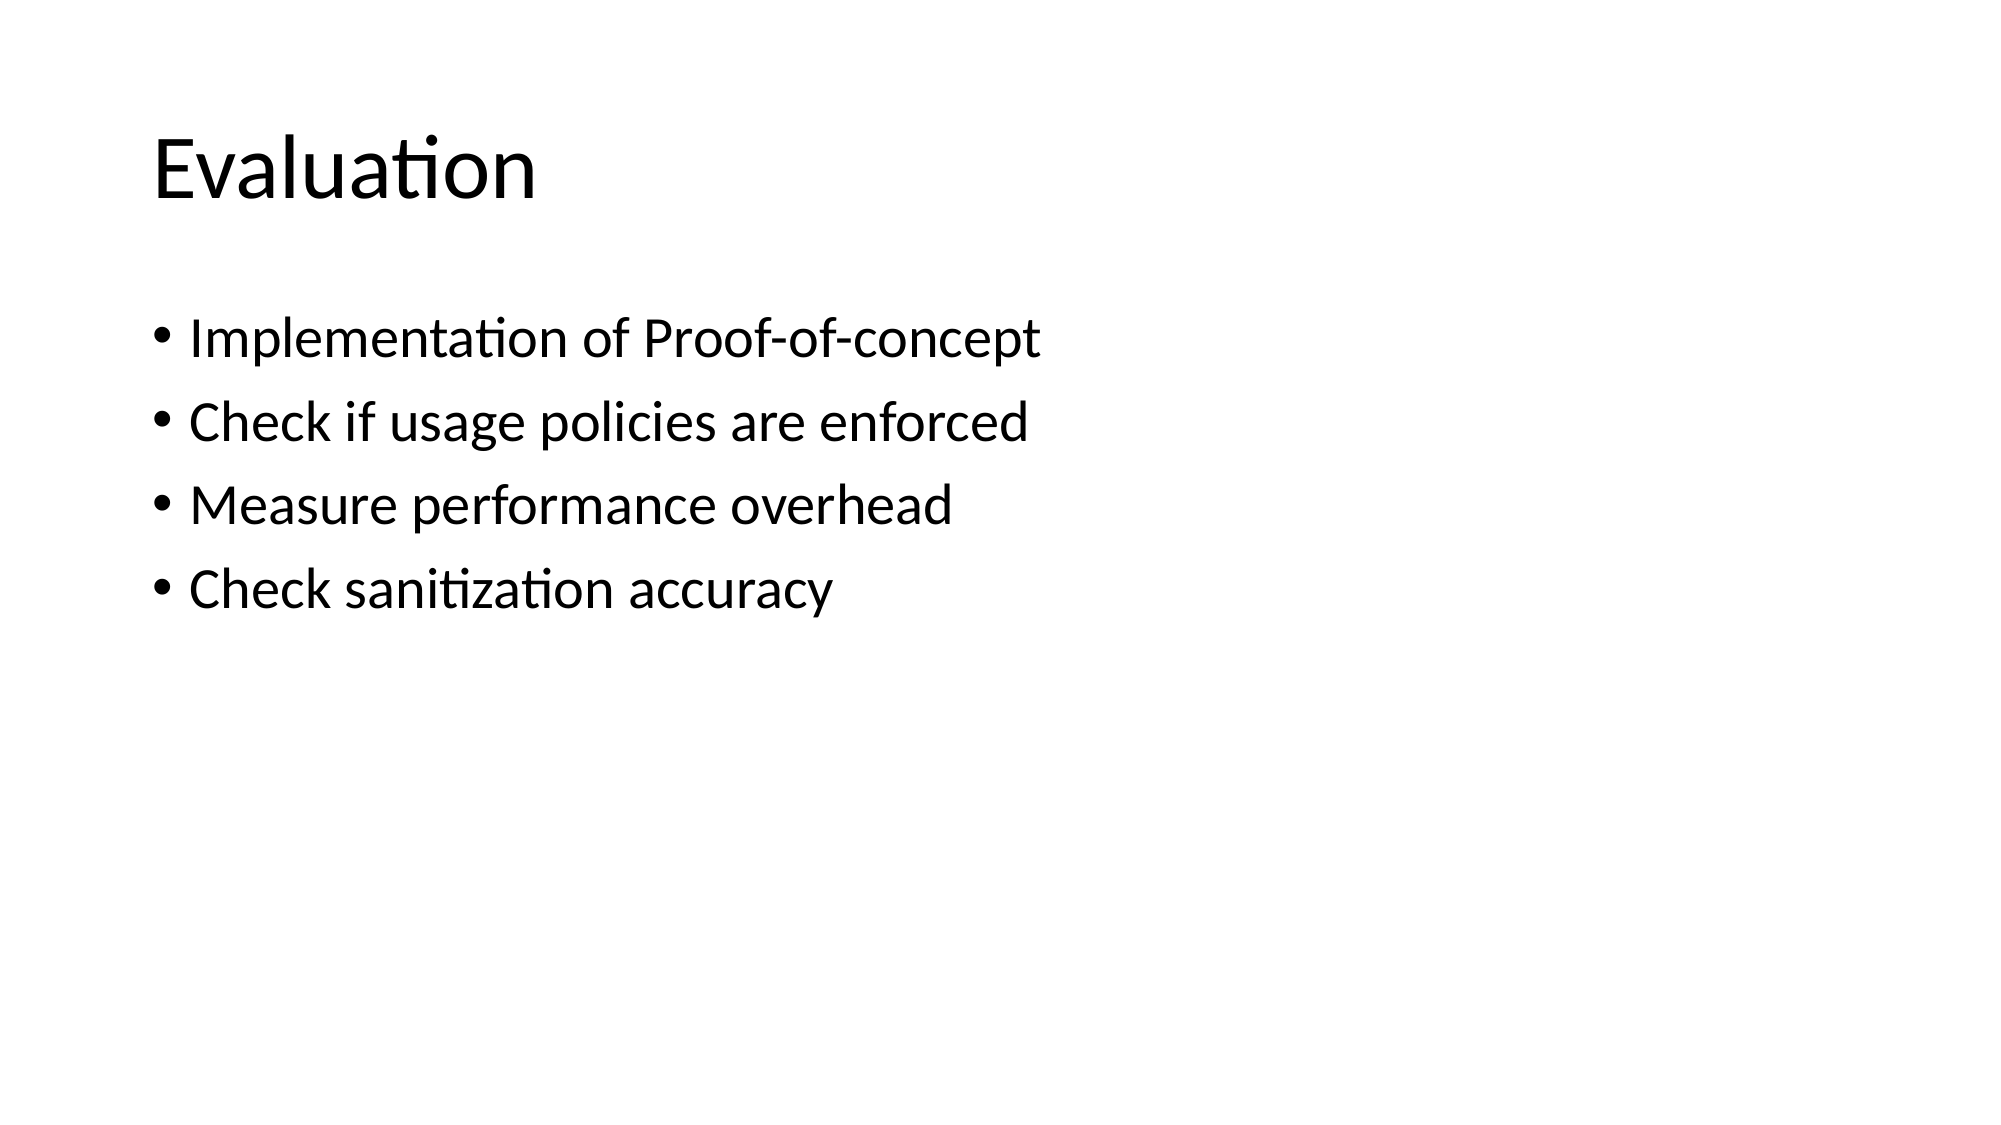

# Evaluation
Implementation of Proof-of-concept
Check if usage policies are enforced
Measure performance overhead
Check sanitization accuracy